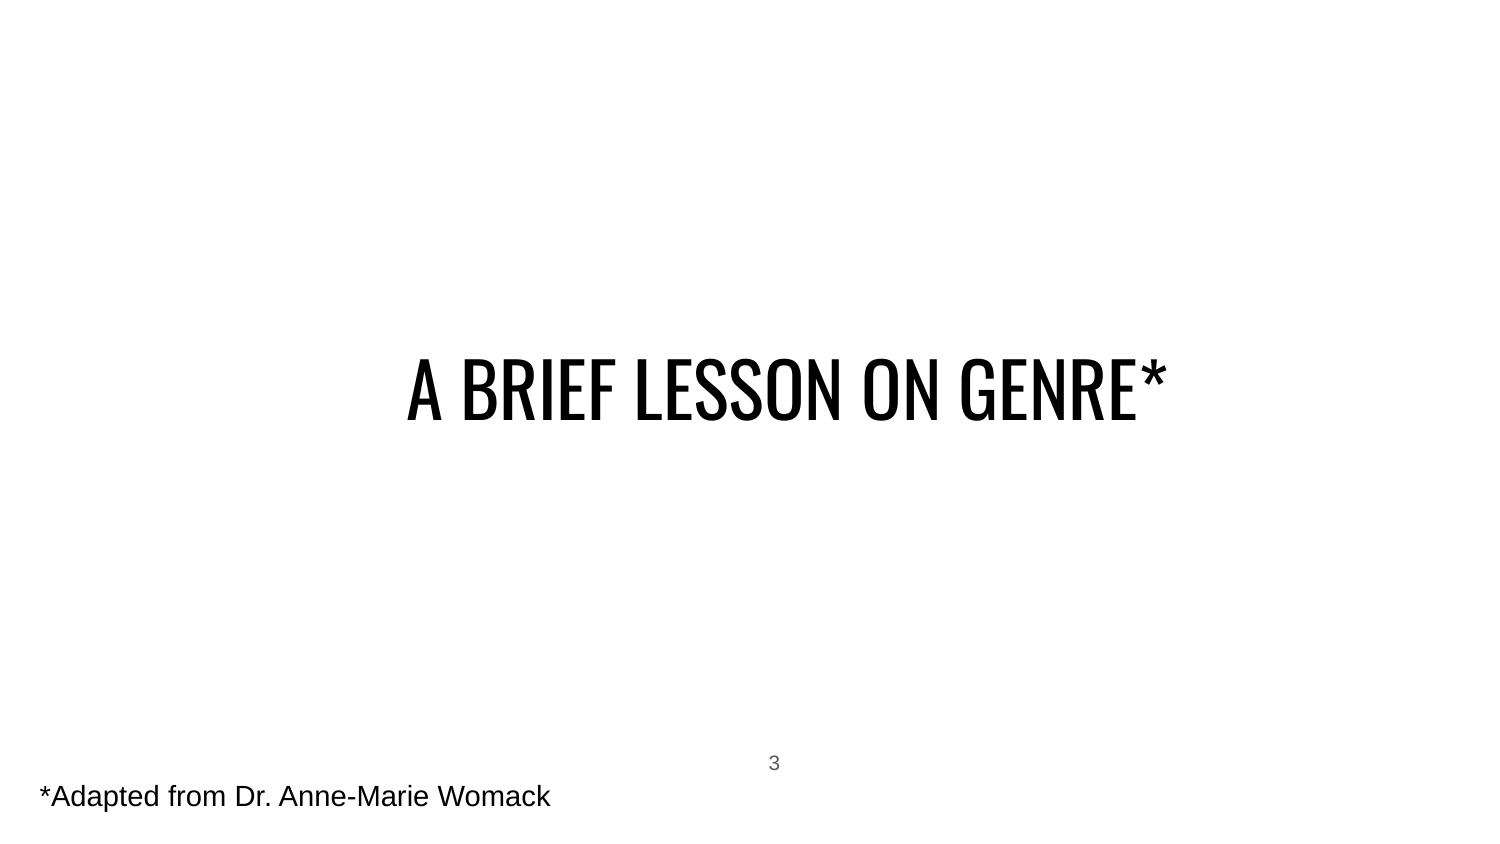

# A BRIEF LESSON ON GENRE*
3
*Adapted from Dr. Anne-Marie Womack